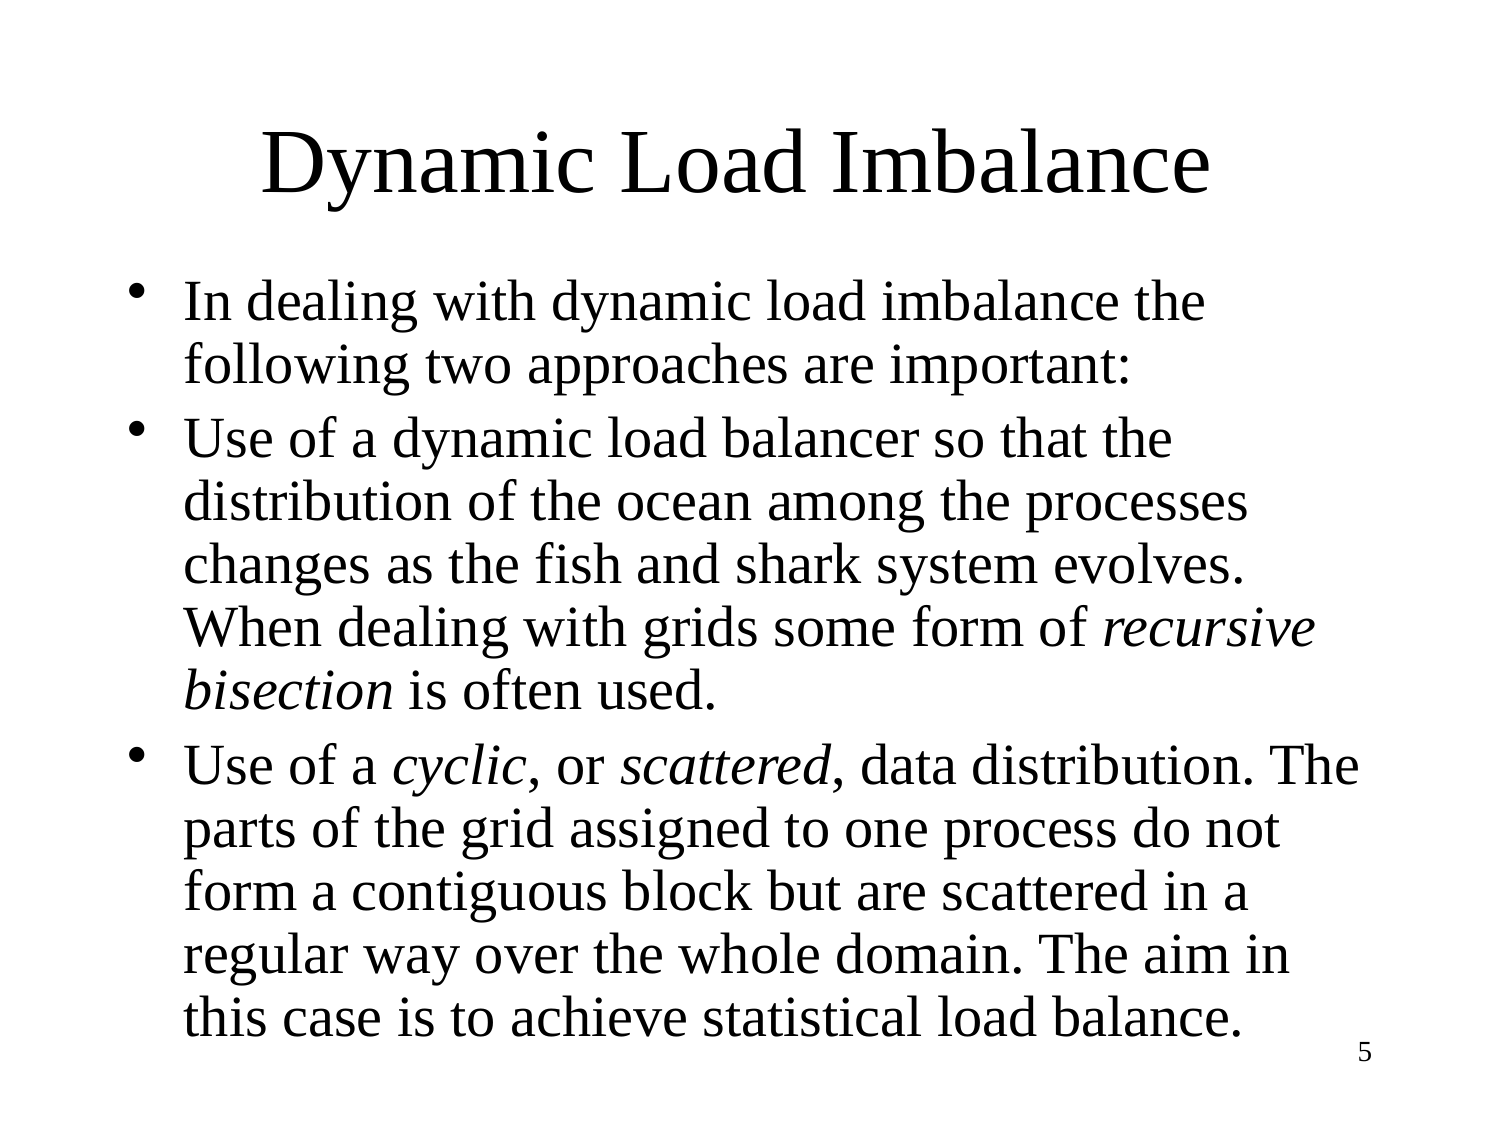

# Dynamic Load Imbalance
In dealing with dynamic load imbalance the following two approaches are important:
Use of a dynamic load balancer so that the distribution of the ocean among the processes changes as the fish and shark system evolves. When dealing with grids some form of recursive bisection is often used.
Use of a cyclic, or scattered, data distribution. The parts of the grid assigned to one process do not form a contiguous block but are scattered in a regular way over the whole domain. The aim in this case is to achieve statistical load balance.
5